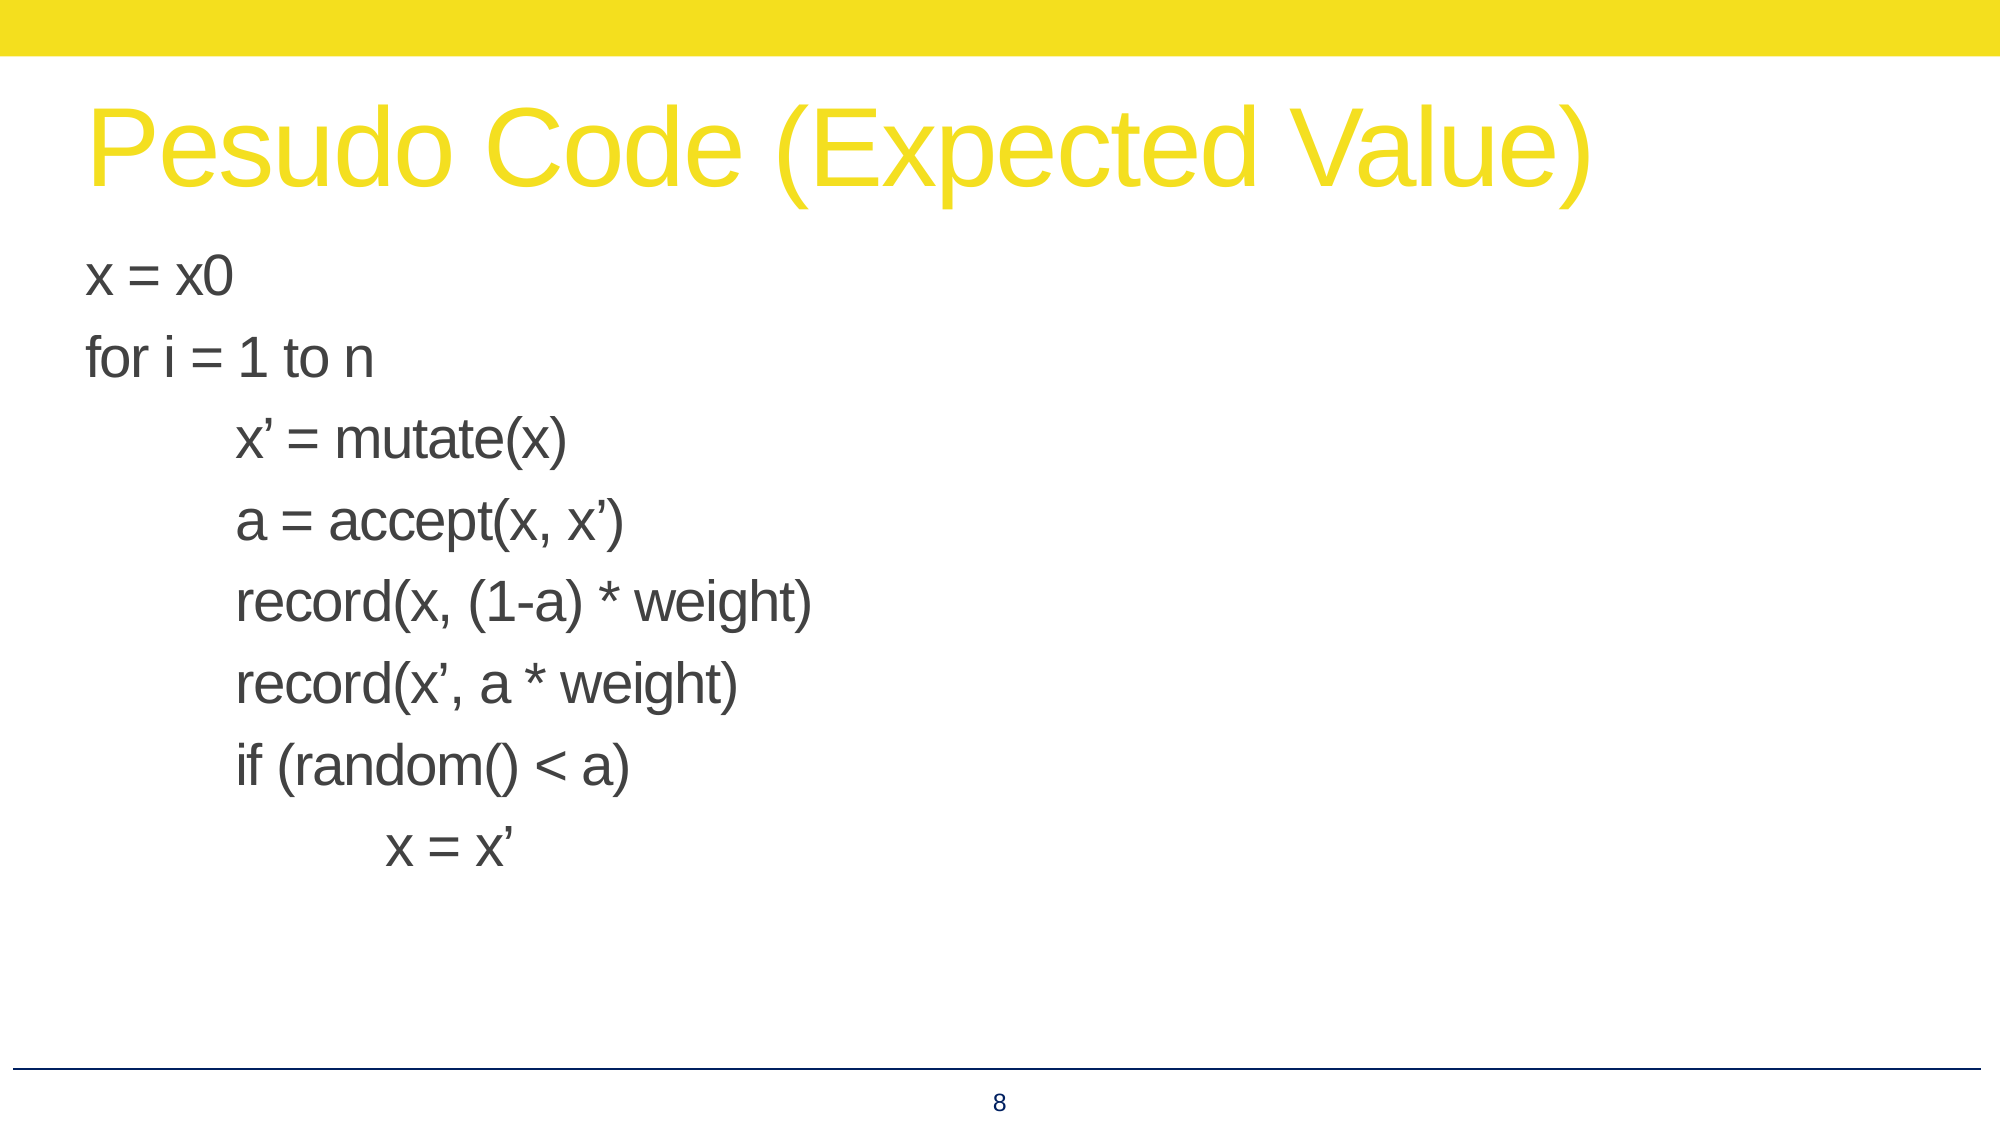

# Pesudo Code (Expected Value)
x = x0
for i = 1 to n
	x’ = mutate(x)
	a = accept(x, x’)
	record(x, (1-a) * weight)
	record(x’, a * weight)
	if (random() < a)
		x = x’
8